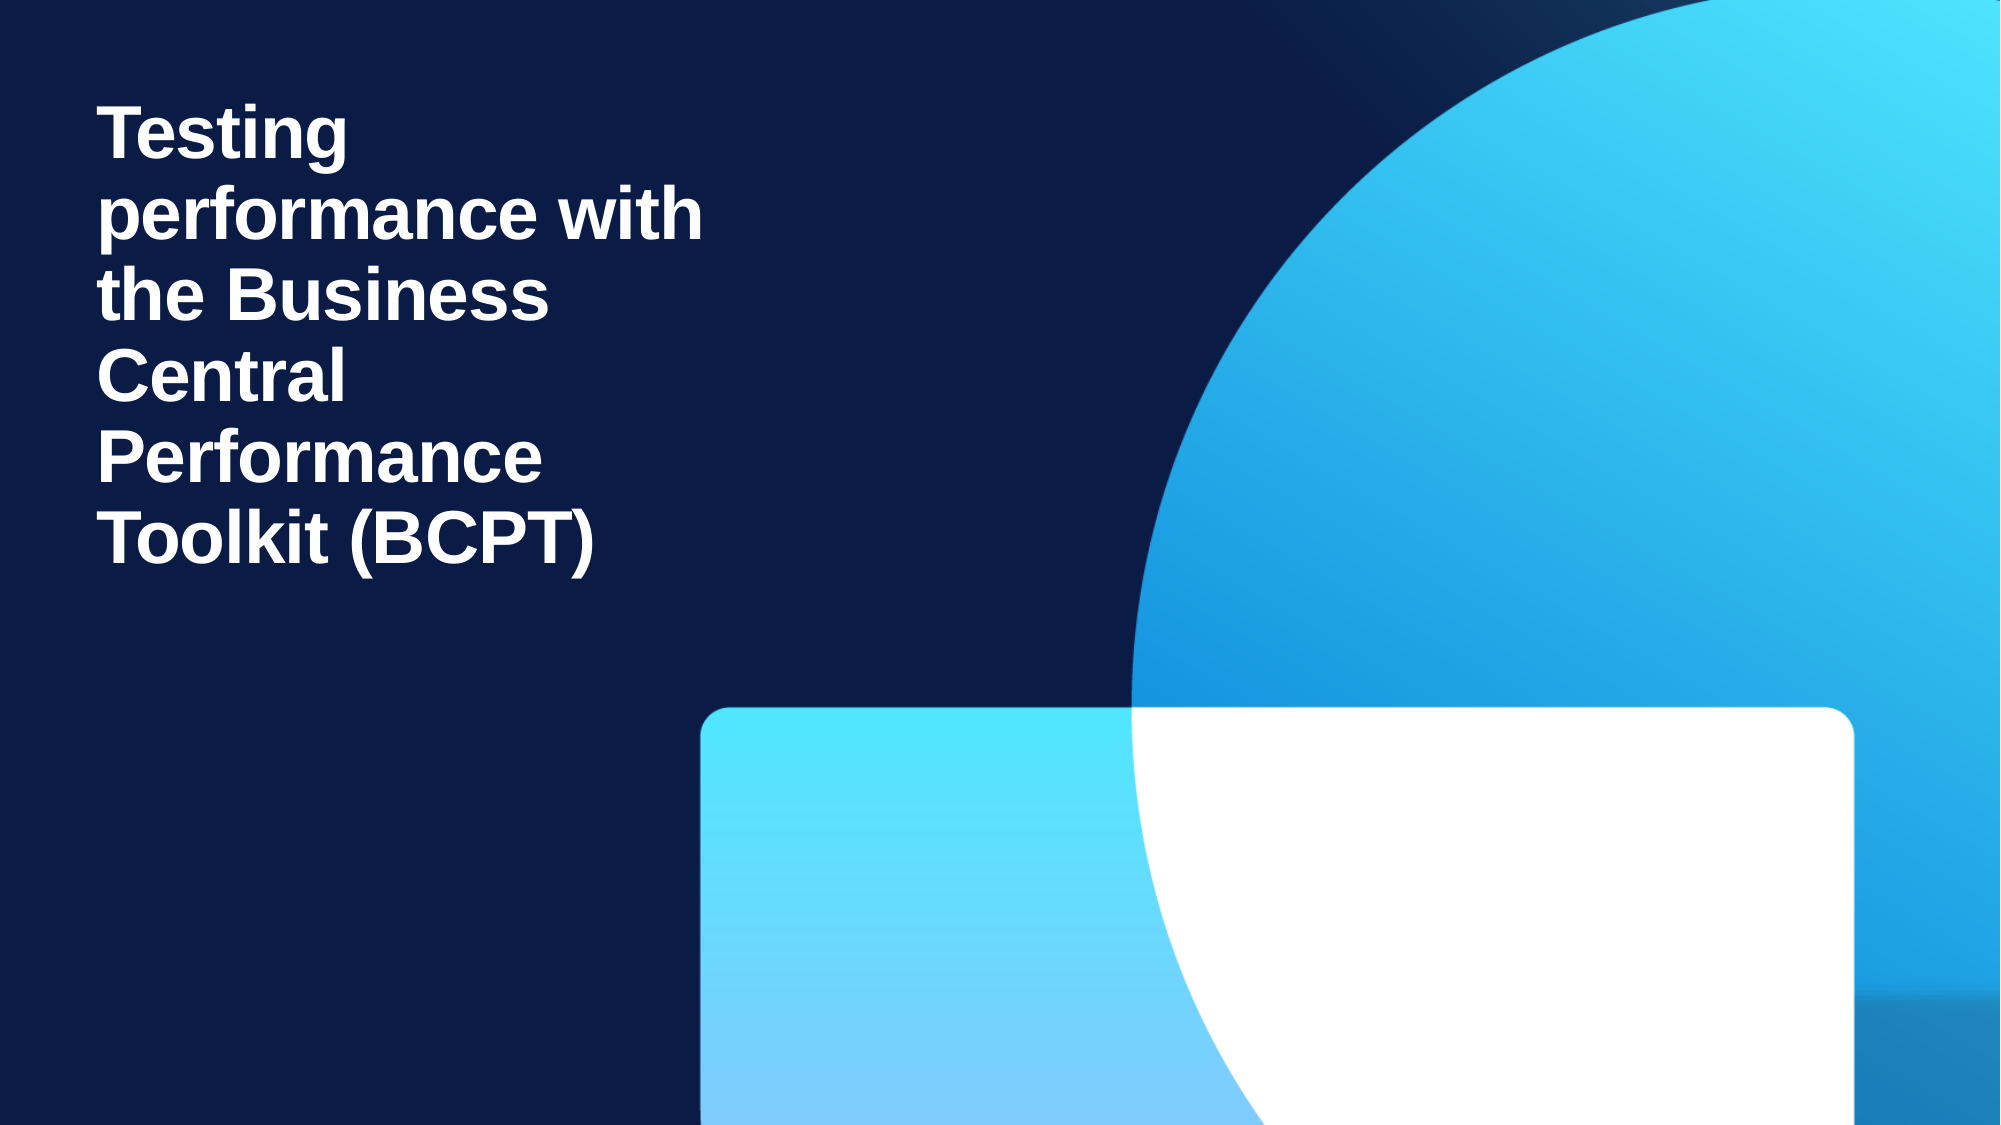

# Testing performance with the Business Central Performance Toolkit (BCPT)